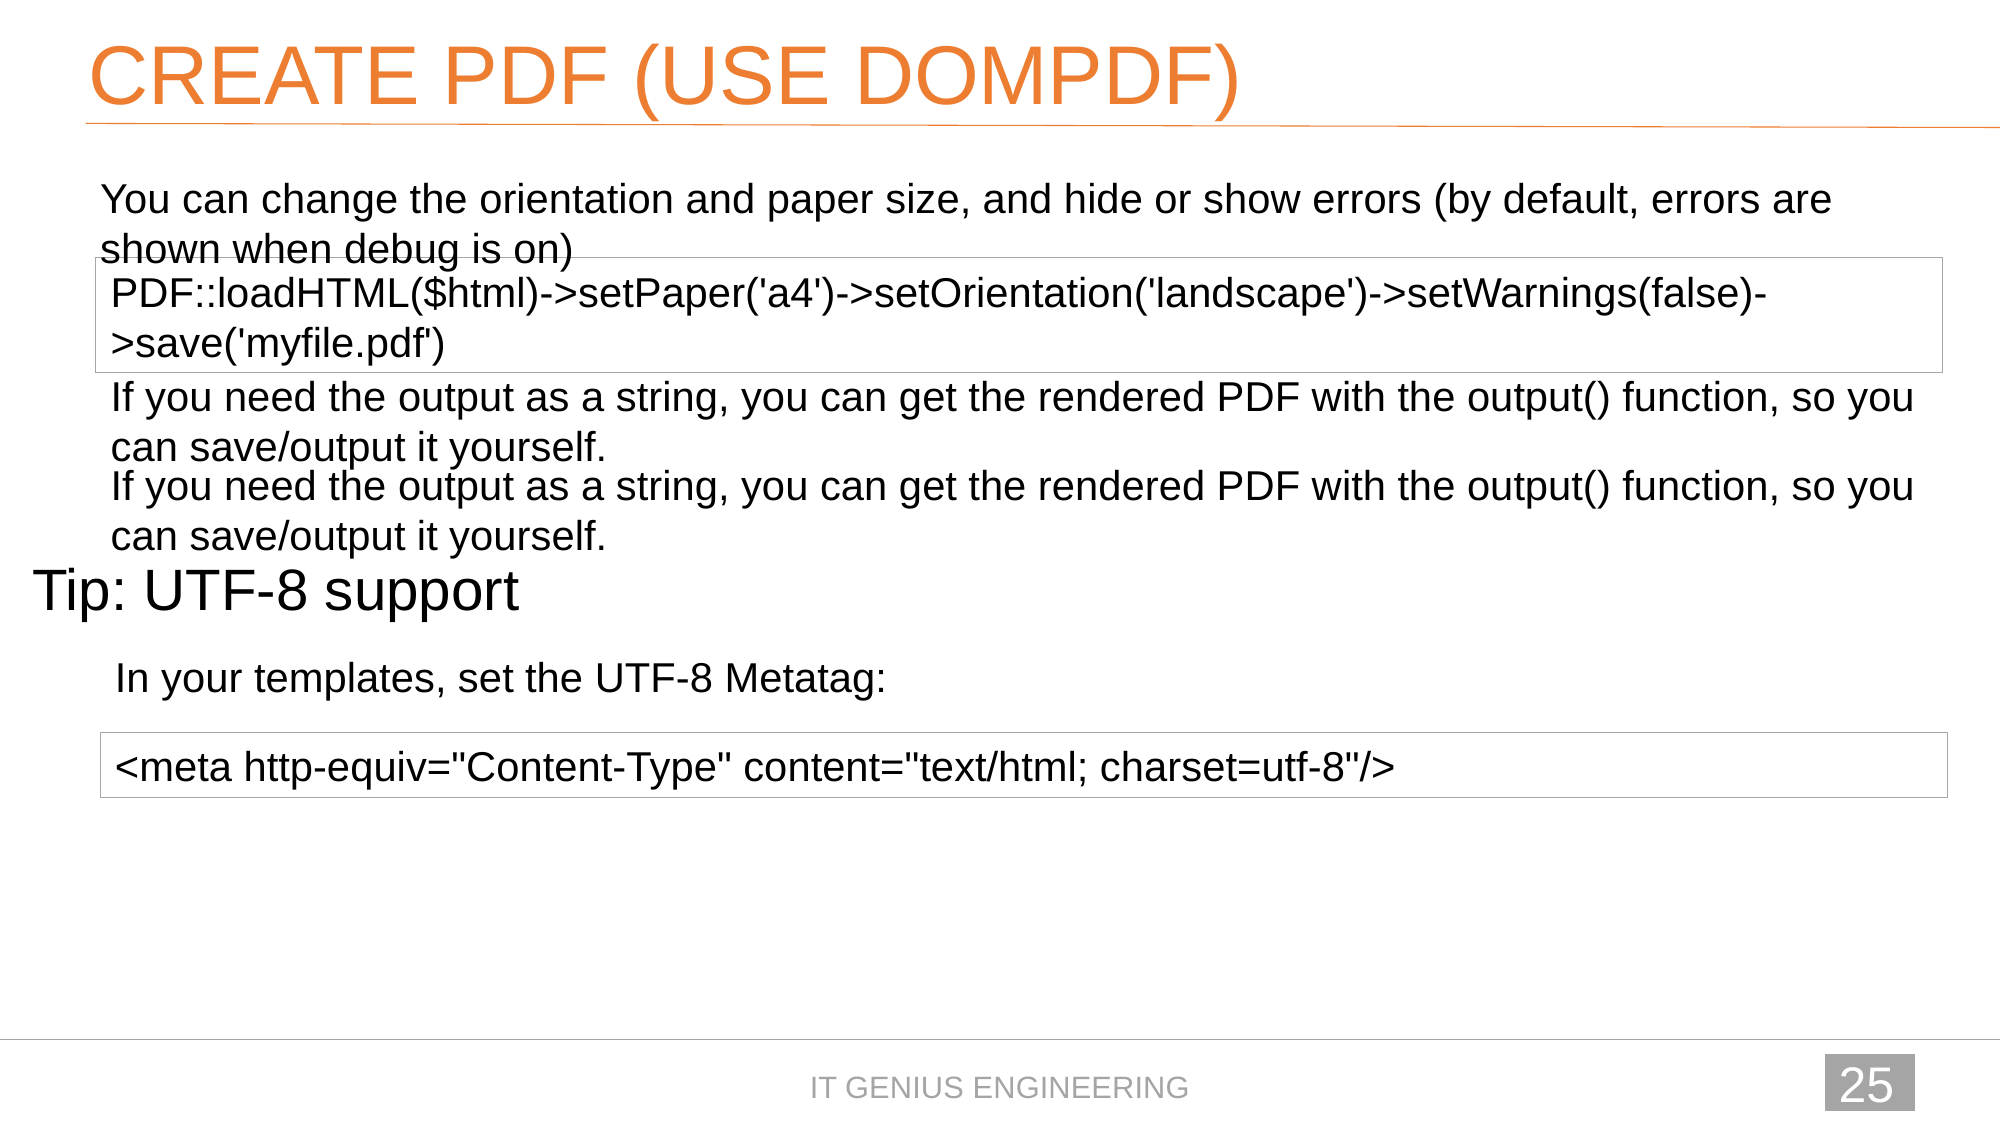

CREATE PDF (USE DOMPDF)
You can change the orientation and paper size, and hide or show errors (by default, errors are shown when debug is on)
PDF::loadHTML($html)->setPaper('a4')->setOrientation('landscape')->setWarnings(false)->save('myfile.pdf')
If you need the output as a string, you can get the rendered PDF with the output() function, so you can save/output it yourself.
If you need the output as a string, you can get the rendered PDF with the output() function, so you can save/output it yourself.
Tip: UTF-8 support
In your templates, set the UTF-8 Metatag:
<meta http-equiv="Content-Type" content="text/html; charset=utf-8"/>
250
IT GENIUS ENGINEERING